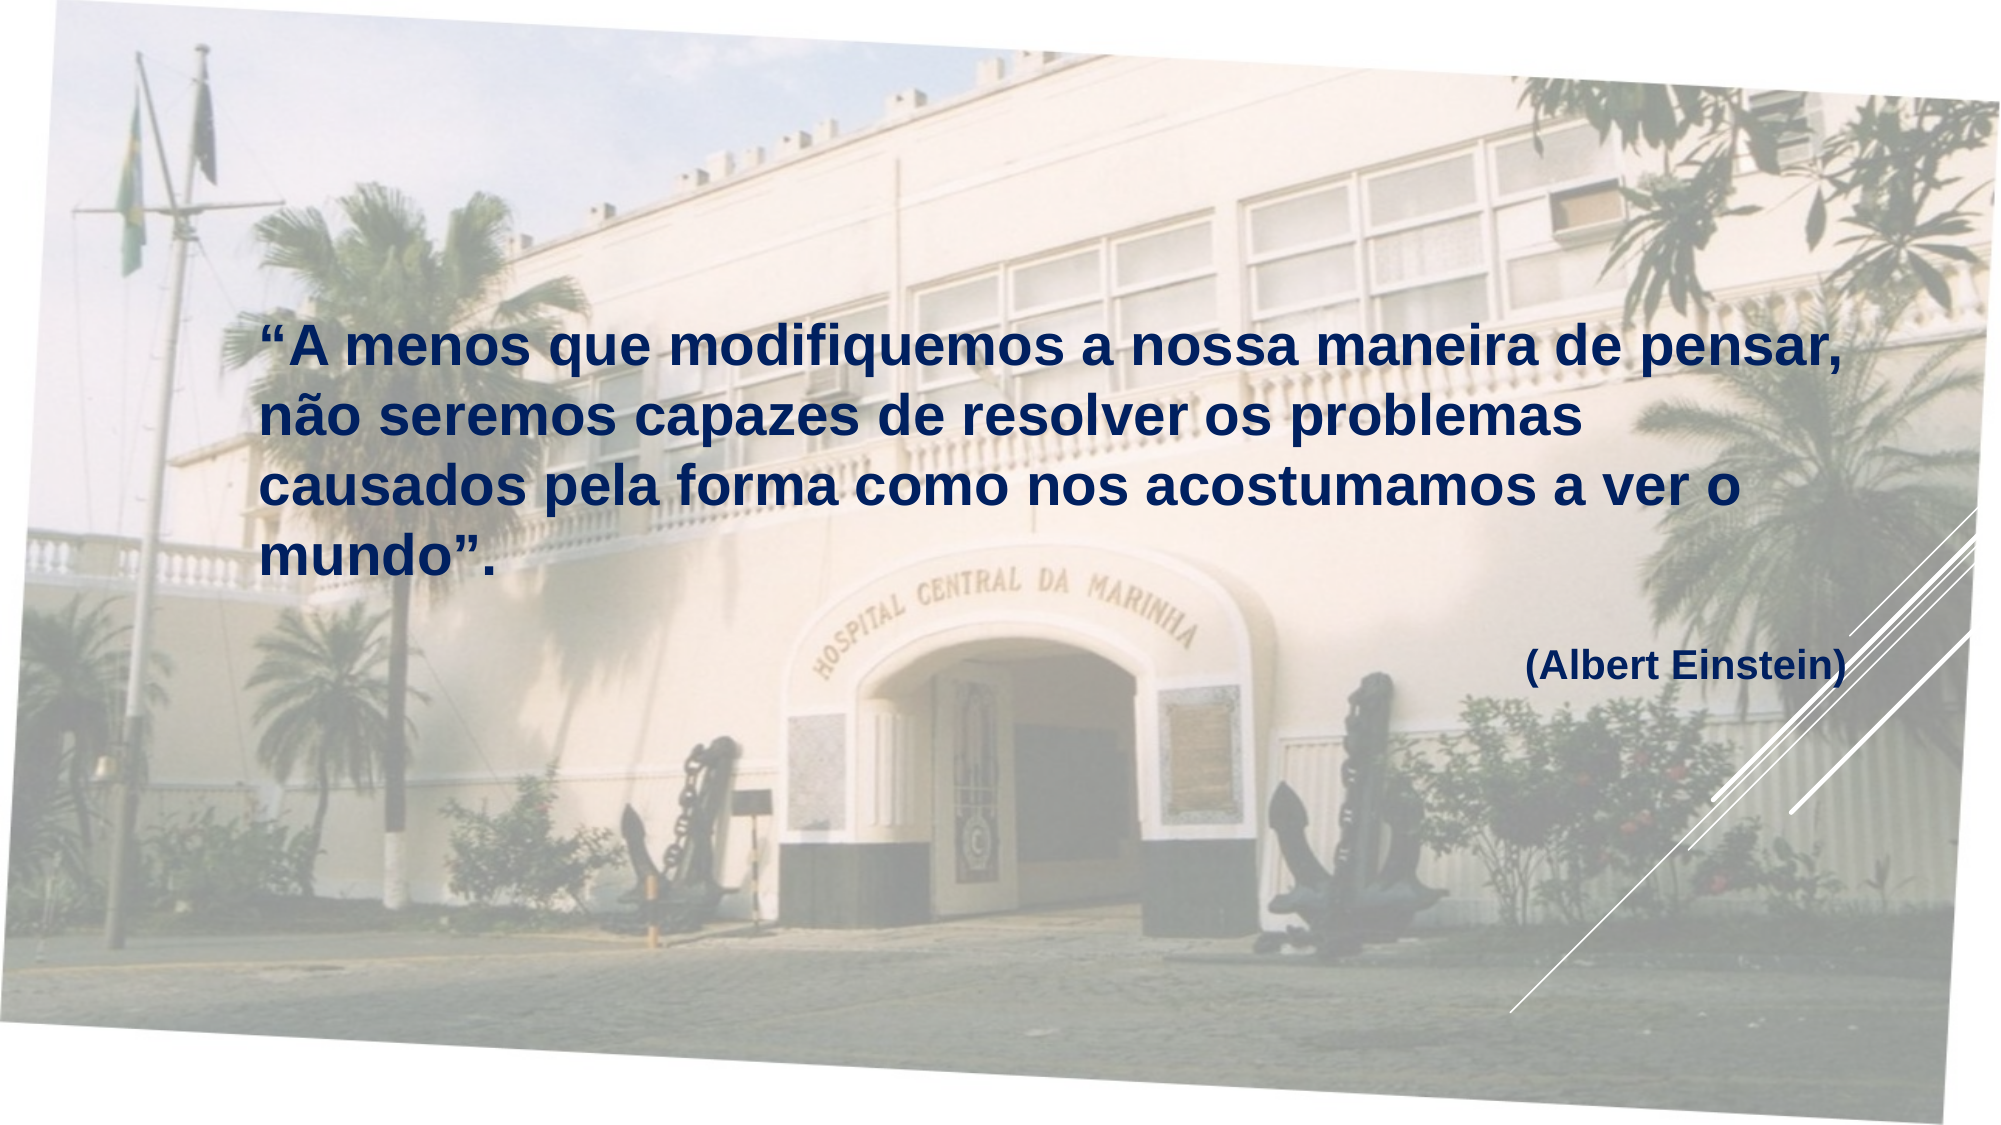

“A menos que modifiquemos a nossa maneira de pensar, não seremos capazes de resolver os problemas causados pela forma como nos acostumamos a ver o mundo”.
(Albert Einstein)